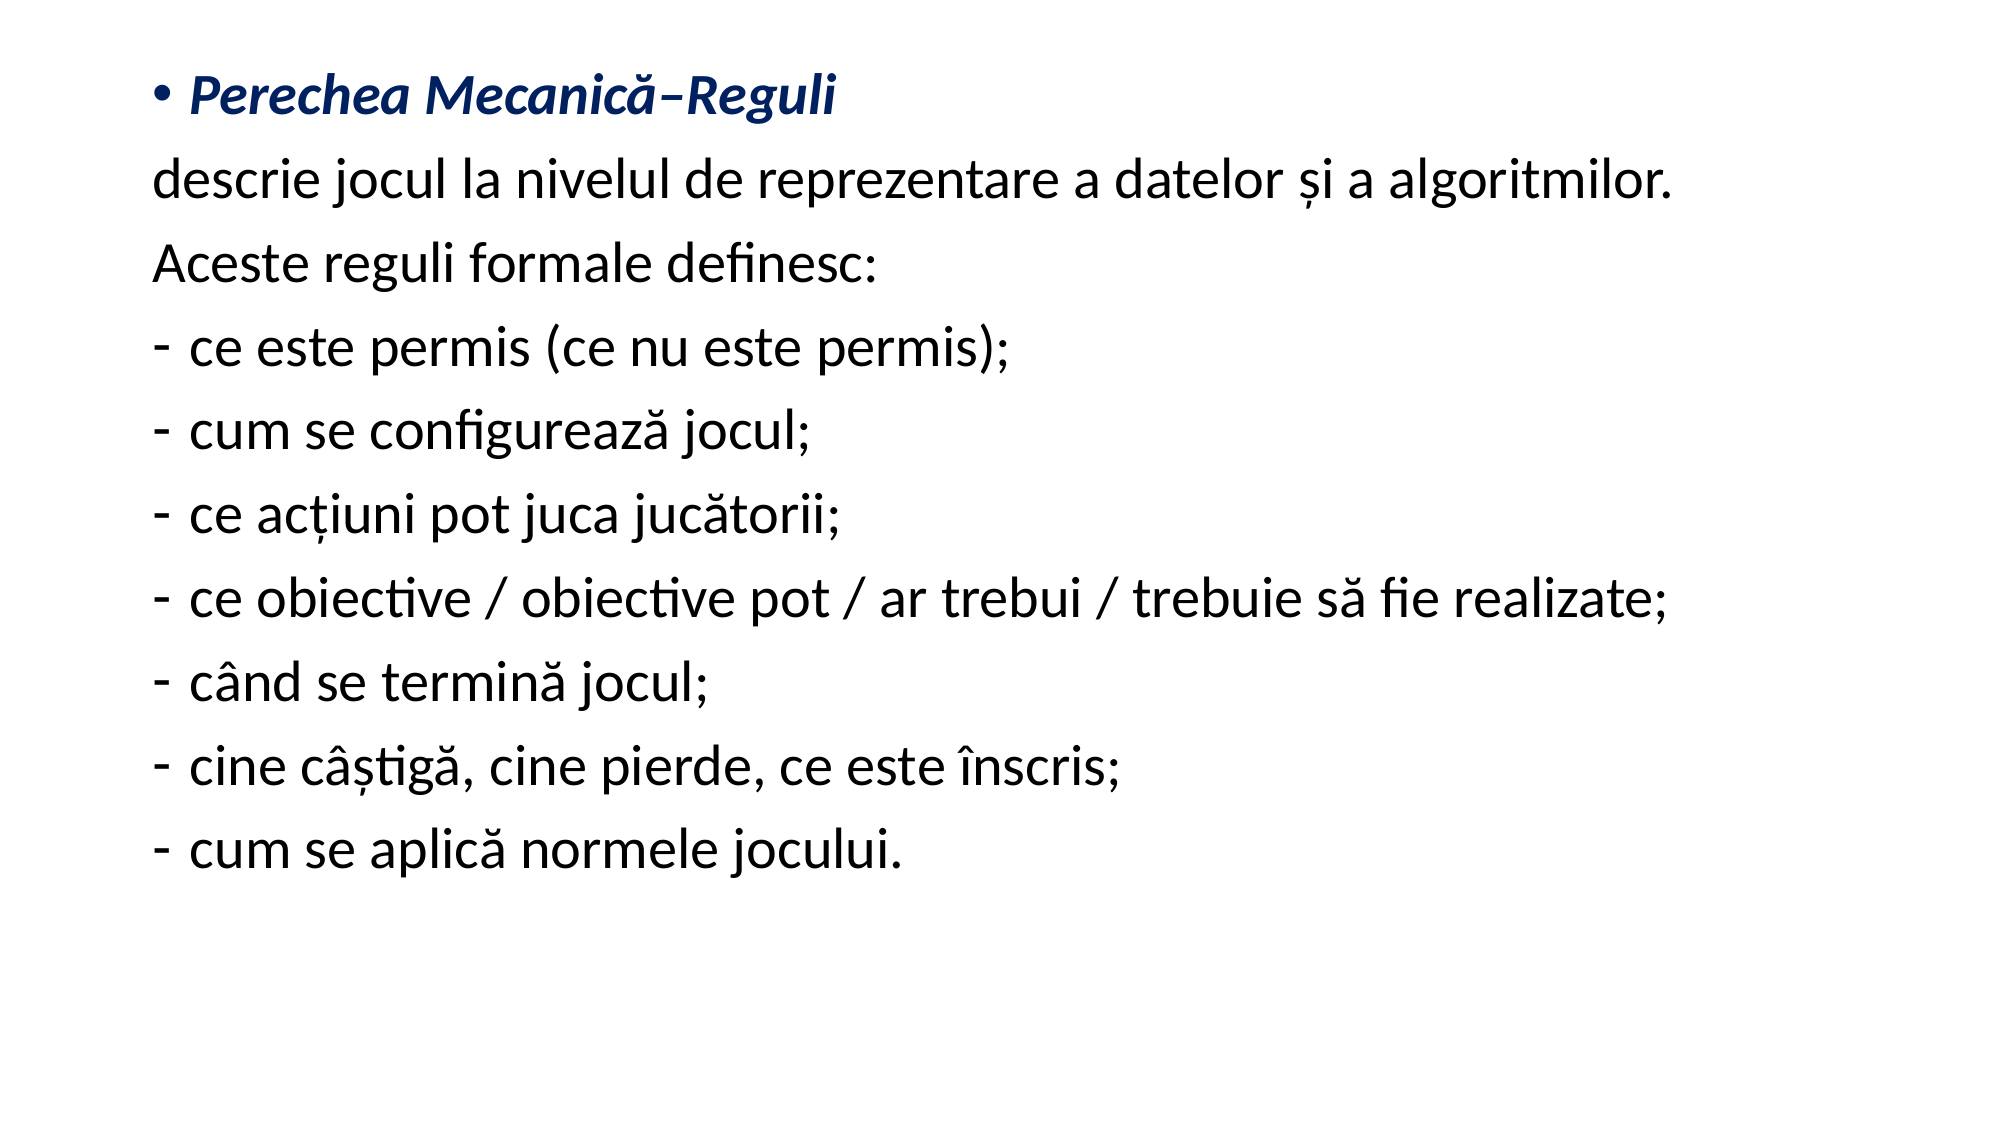

Perechea Mecanică–Reguli
descrie jocul la nivelul de reprezentare a datelor şi a algoritmilor.
Aceste reguli formale definesc:
ce este permis (ce nu este permis);
cum se configurează jocul;
ce acţiuni pot juca jucătorii;
ce obiective / obiective pot / ar trebui / trebuie să fie realizate;
când se termină jocul;
cine câştigă, cine pierde, ce este înscris;
cum se aplică normele jocului.